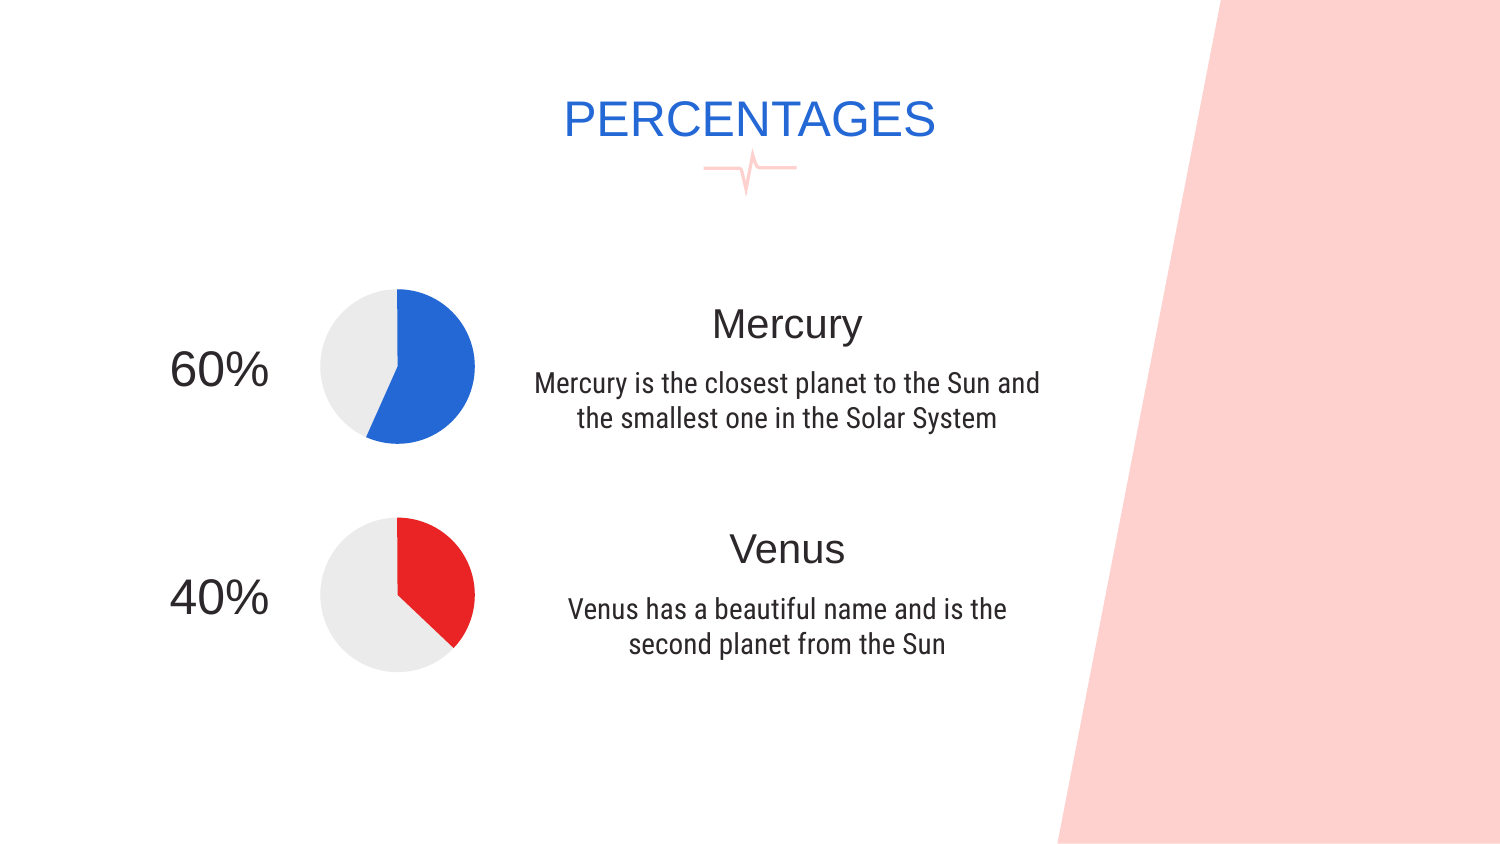

PERCENTAGES
Mercury

60%
Mercury is the closest planet to the Sun and the smallest one in the Solar System
Venus

# 40%
Venus has a beautiful name and is the second planet from the Sun